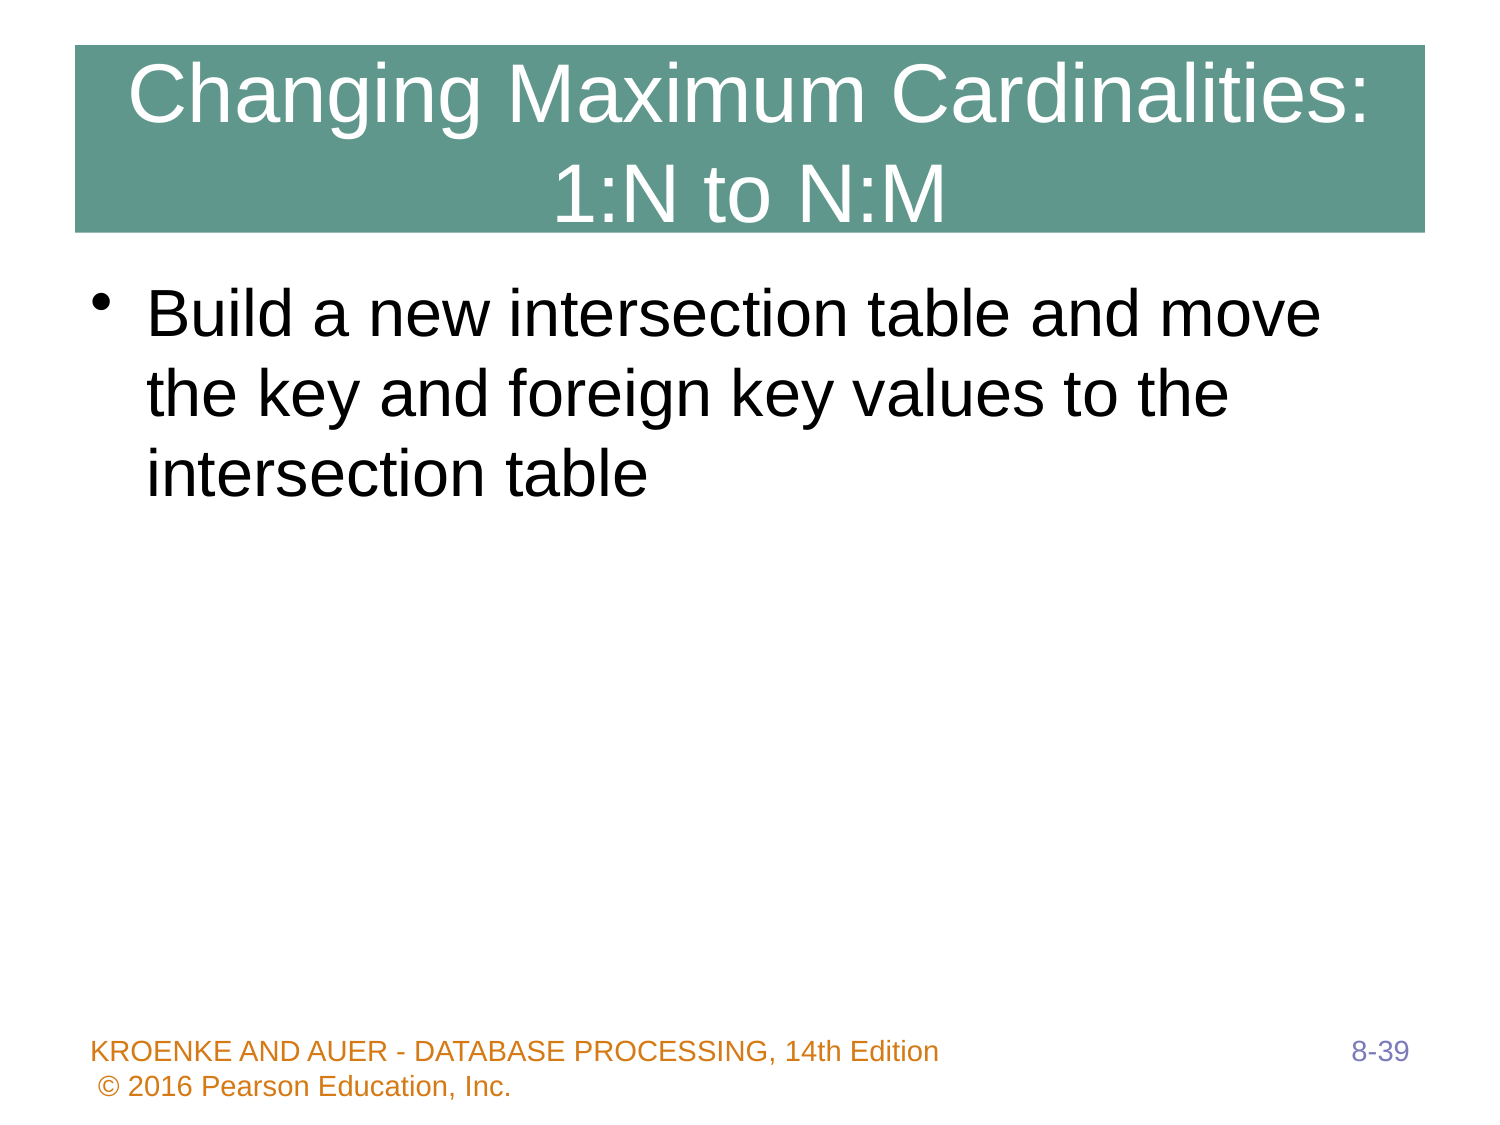

# Changing Maximum Cardinalities: 1:N to N:M
Build a new intersection table and move the key and foreign key values to the intersection table
8-39

KROENKE AND AUER - DATABASE PROCESSING, 14th Edition  © 2016 Pearson Education, Inc.